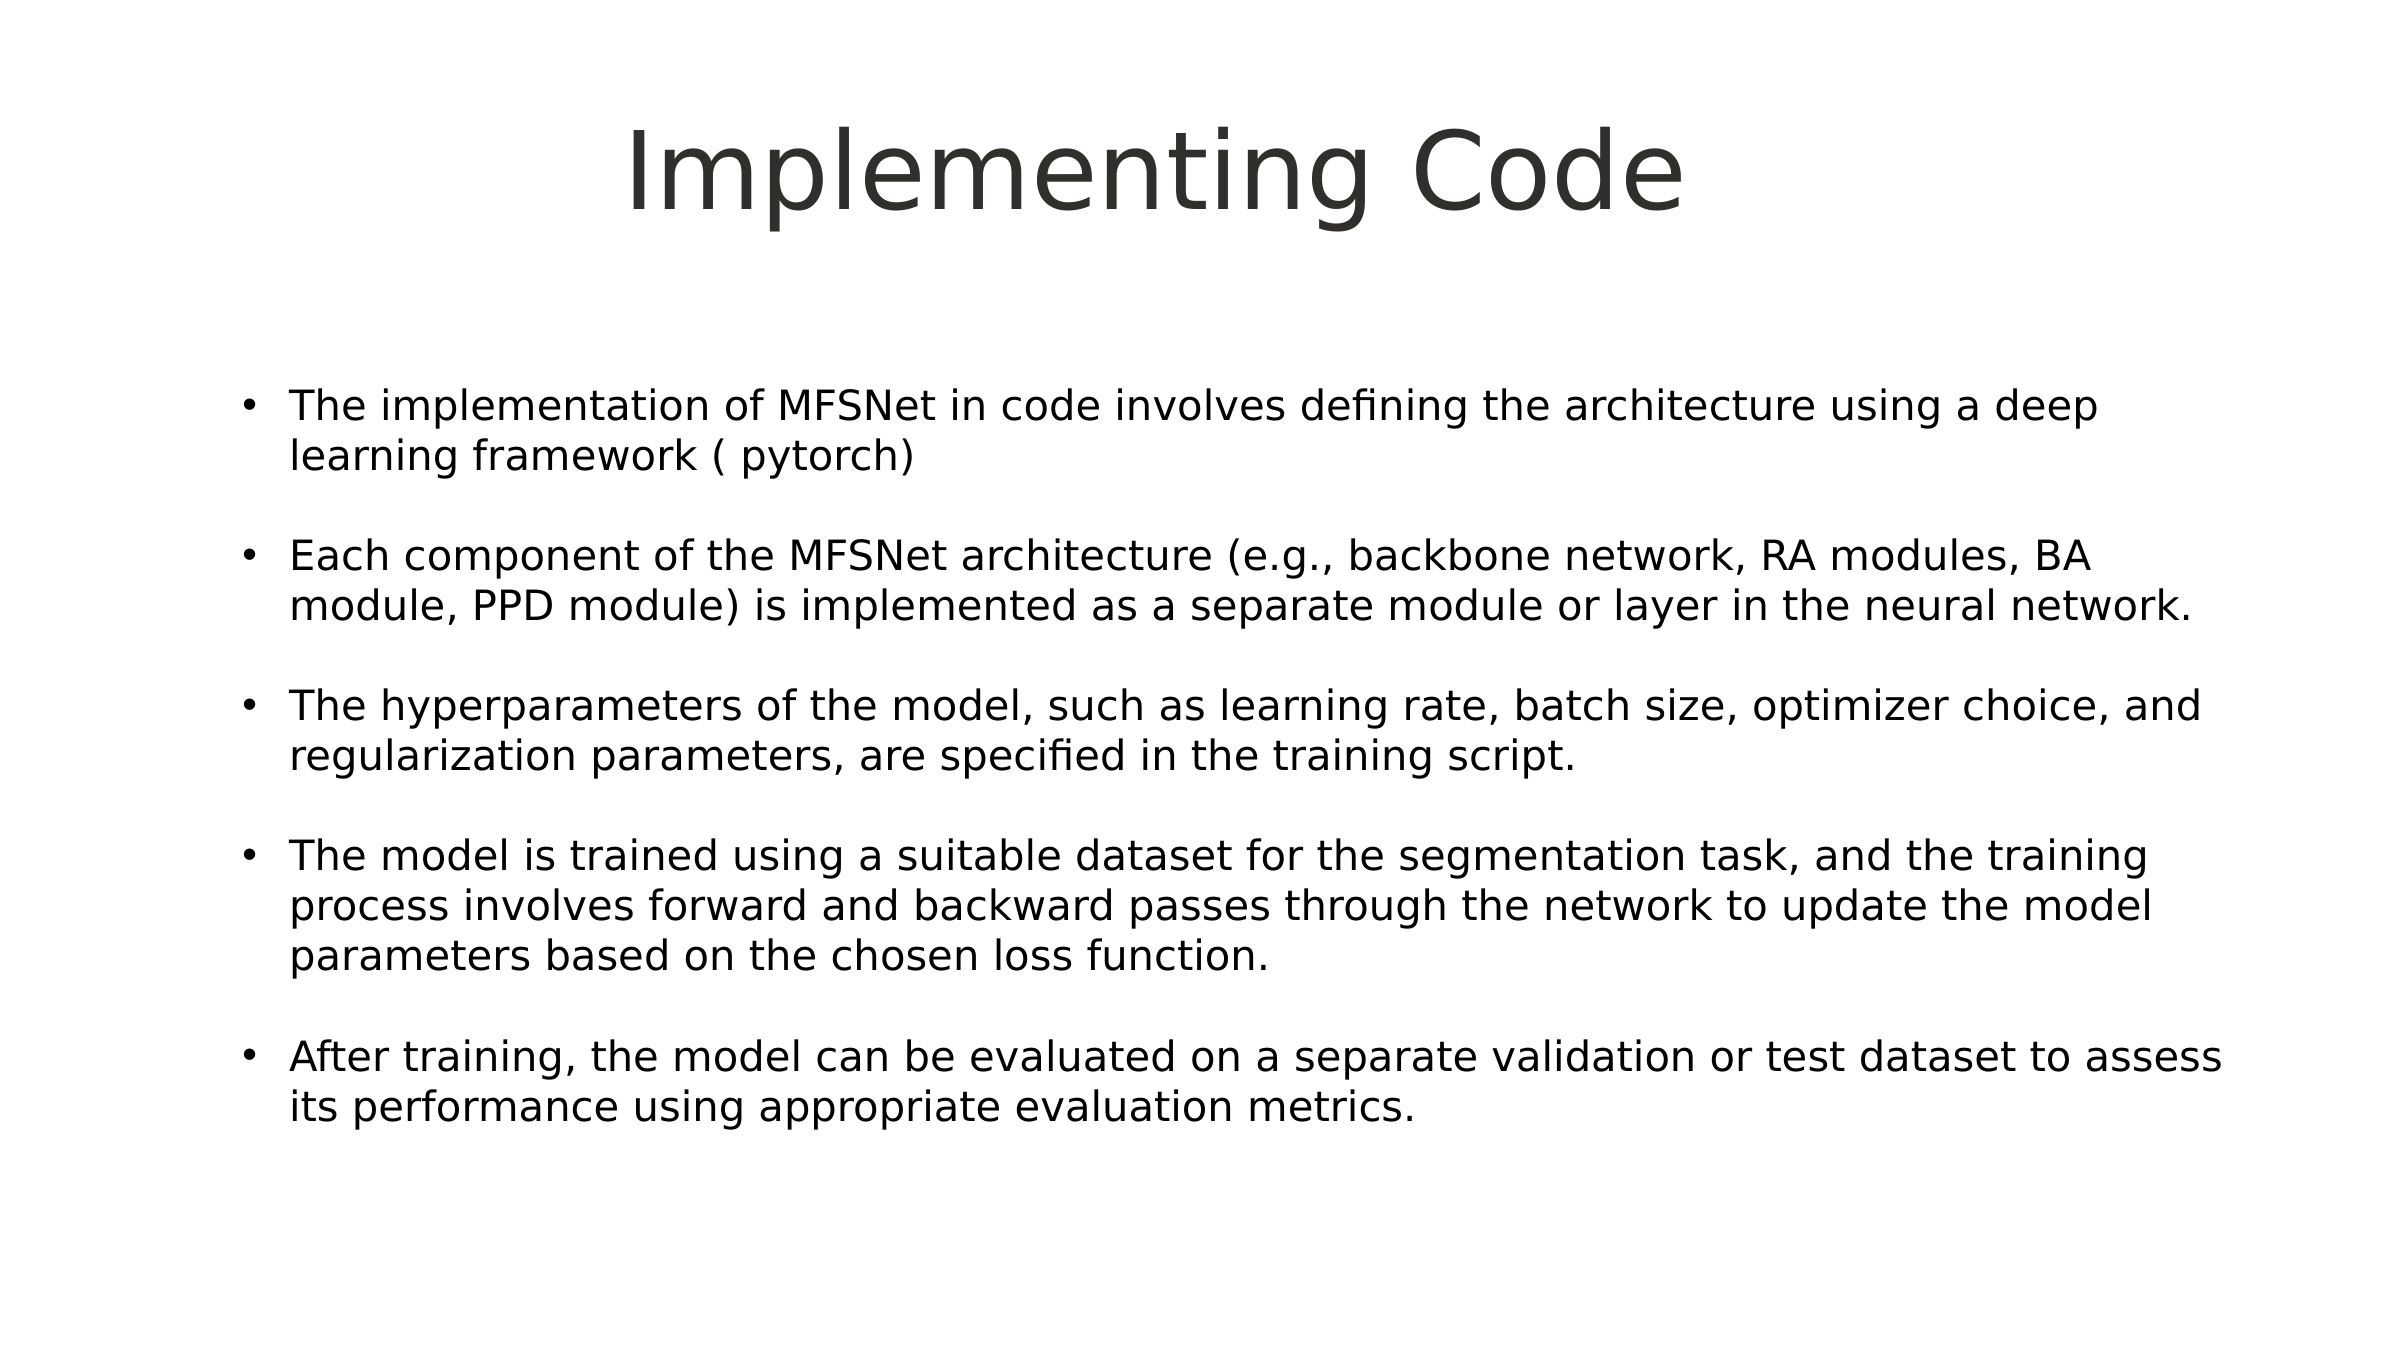

Implementing Code

The implementation of MFSNet in code involves defining the architecture using a deep learning framework ( pytorch)

Each component of the MFSNet architecture (e.g., backbone network, RA modules, BA module, PPD module) is implemented as a separate module or layer in the neural network.

The hyperparameters of the model, such as learning rate, batch size, optimizer choice, and regularization parameters, are specified in the training script.

The model is trained using a suitable dataset for the segmentation task, and the training process involves forward and backward passes through the network to update the model parameters based on the chosen loss function.

After training, the model can be evaluated on a separate validation or test dataset to assess its performance using appropriate evaluation metrics.